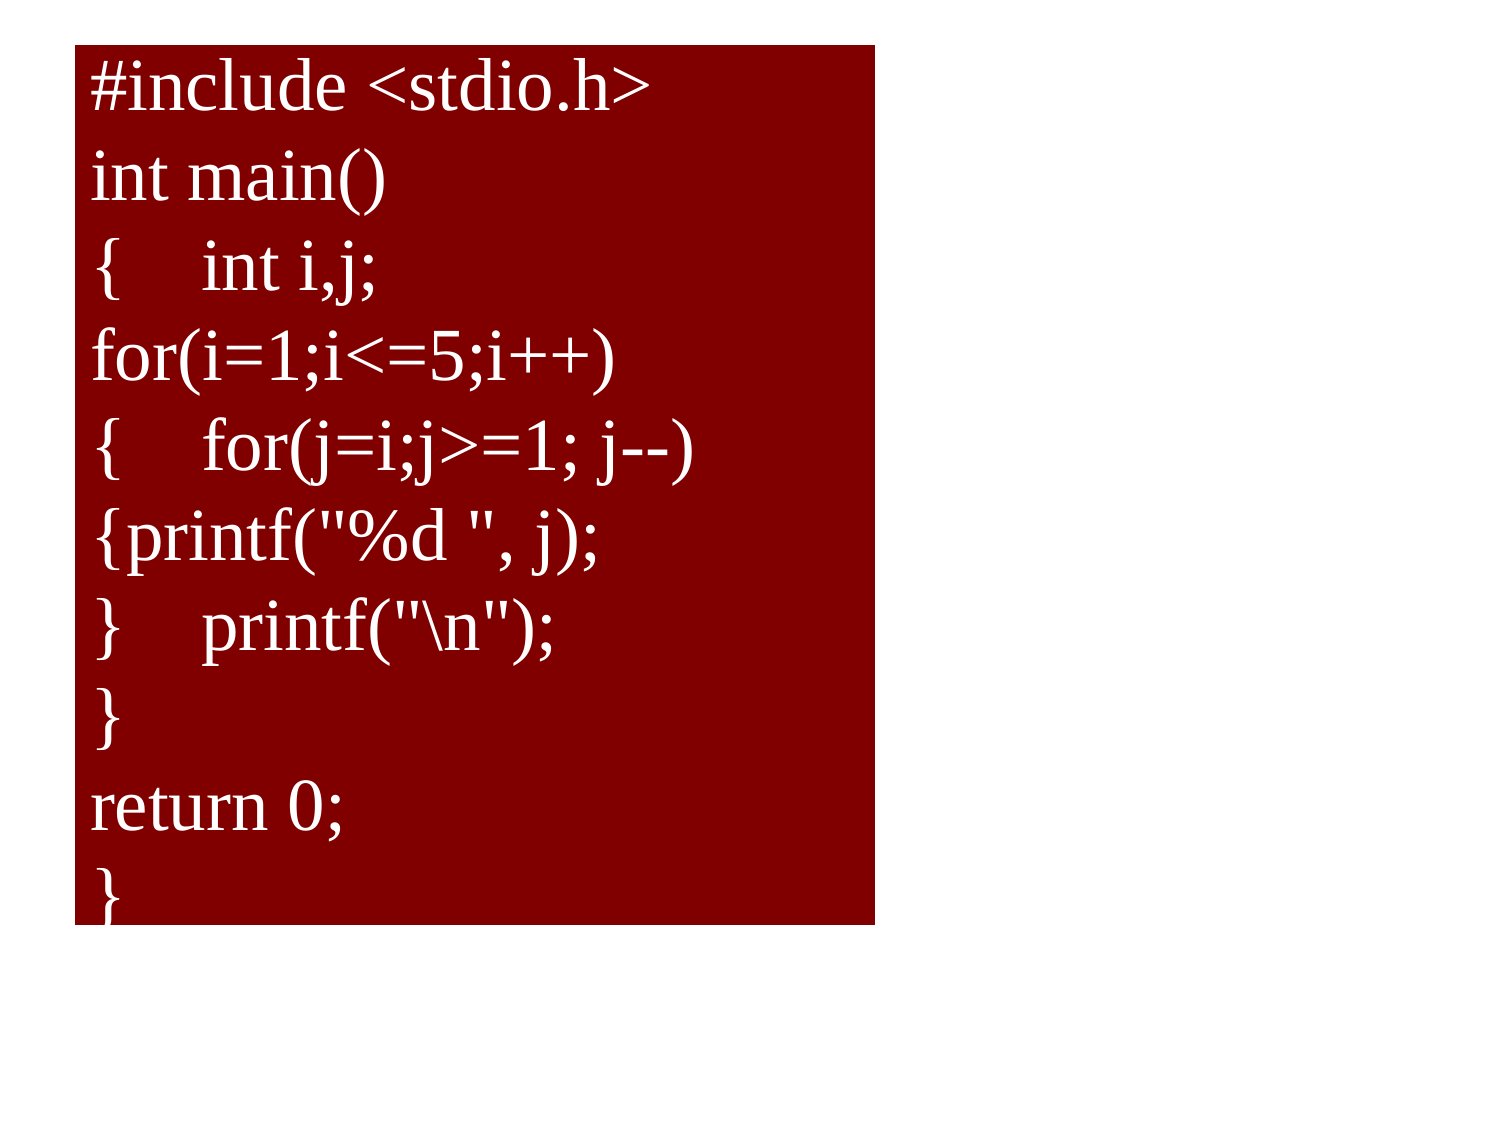

# #include <stdio.h> int main() {    int i,j;    for(i=1;i<=5;i++) {    for(j=i;j>=1; j--)    {printf("%d ", j); }    printf("\n"); } return 0; }